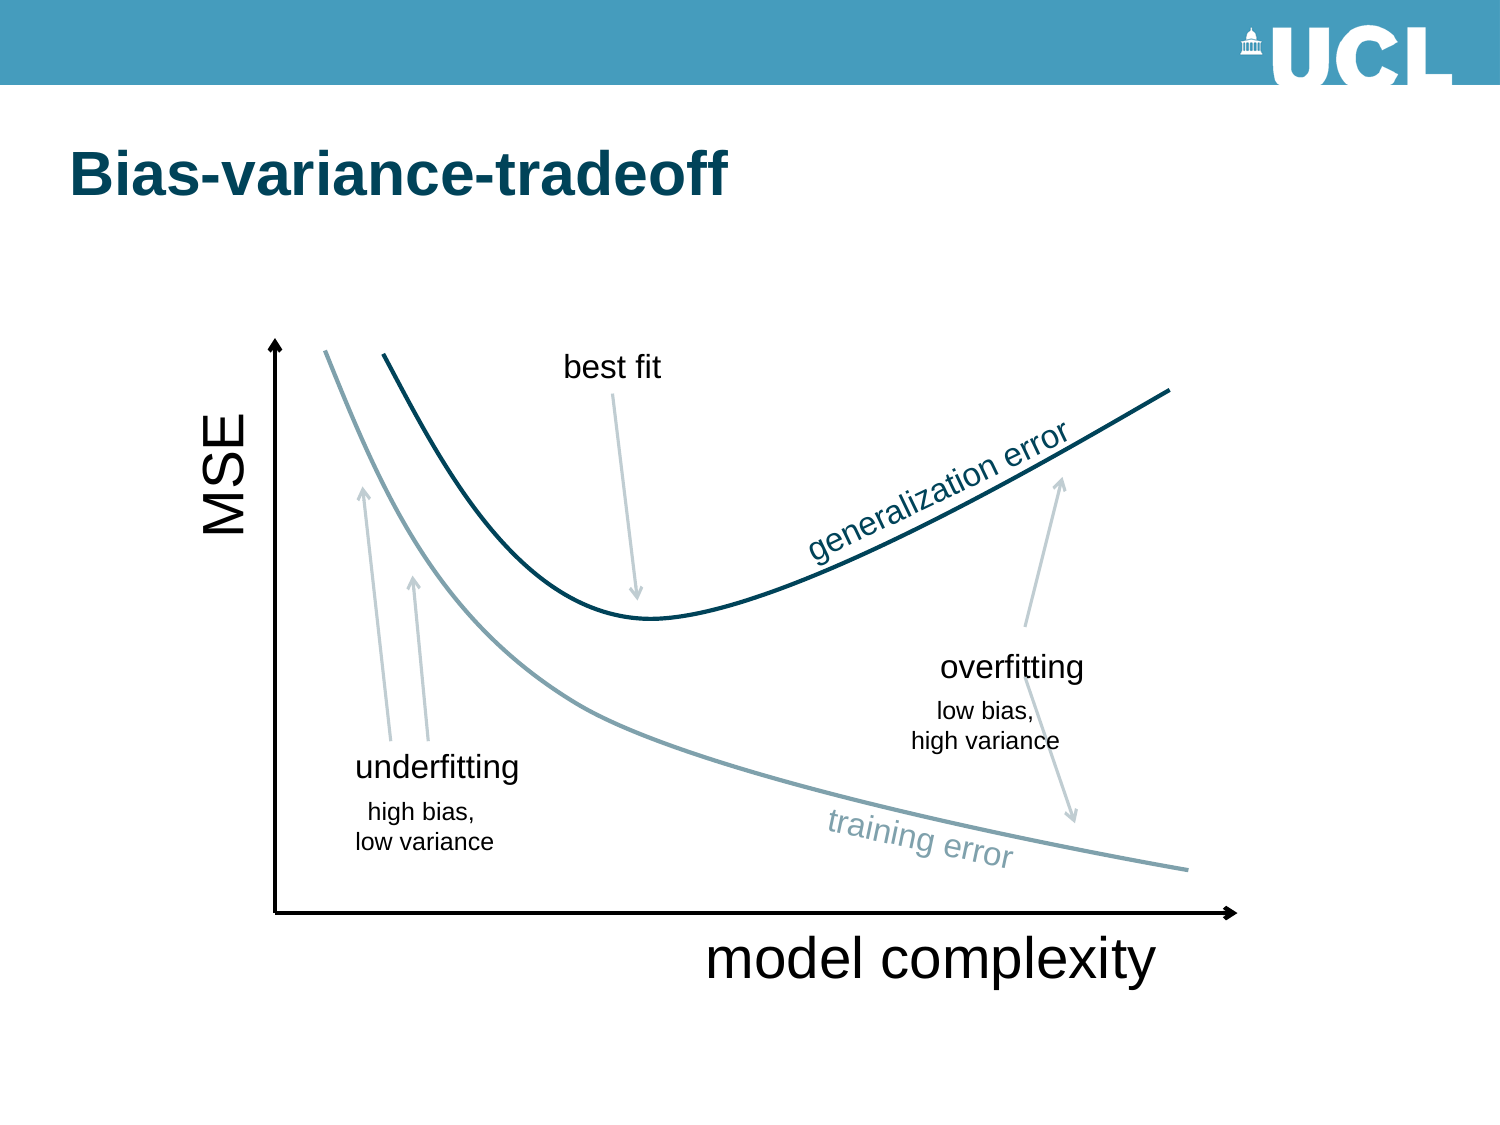

# Bias-variance-tradeoff
best fit

training error

generalization error
MSE
overfitting
underfitting

low bias,
high variance
high bias,
low variance
model complexity